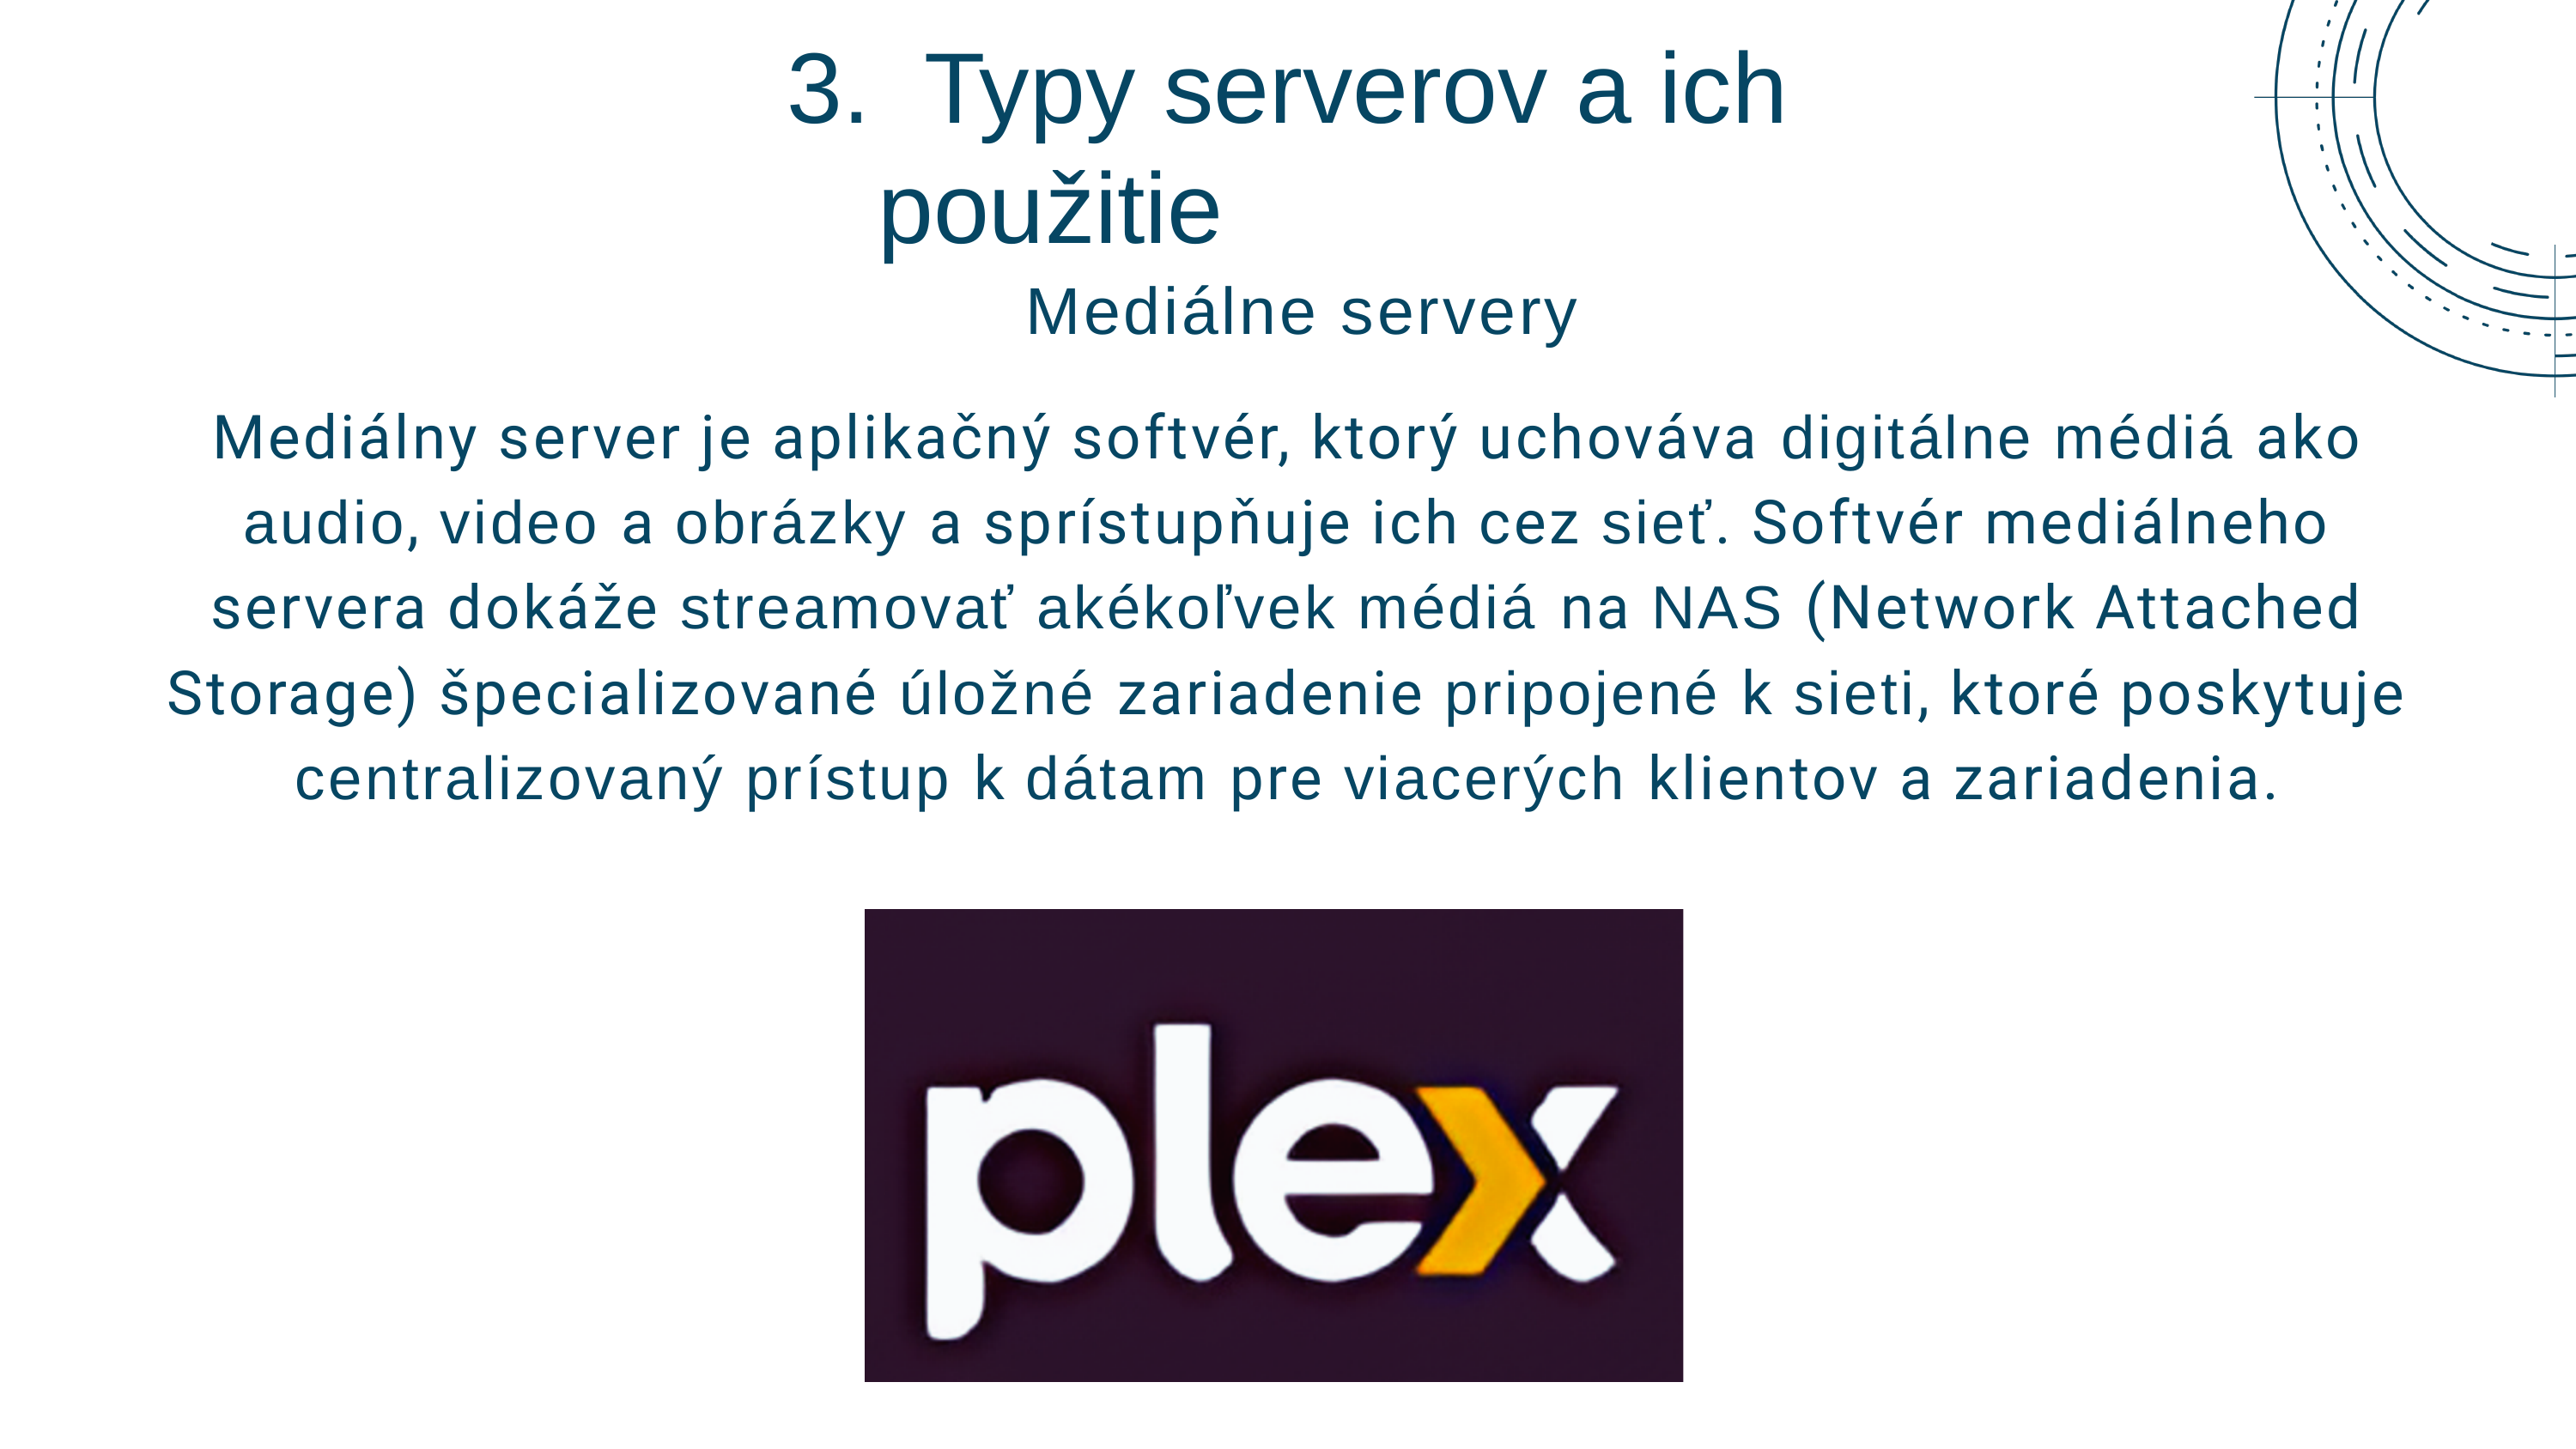

3.  Typy serverov a ich použitie
Mediálne servery
Mediálny server je aplikačný softvér, ktorý uchováva digitálne médiá ako audio, video a obrázky a sprístupňuje ich cez sieť. Softvér mediálneho servera dokáže streamovať akékoľvek médiá na NAS (Network Attached Storage) špecializované úložné zariadenie pripojené k sieti, ktoré poskytuje centralizovaný prístup k dátam pre viacerých klientov a zariadenia.